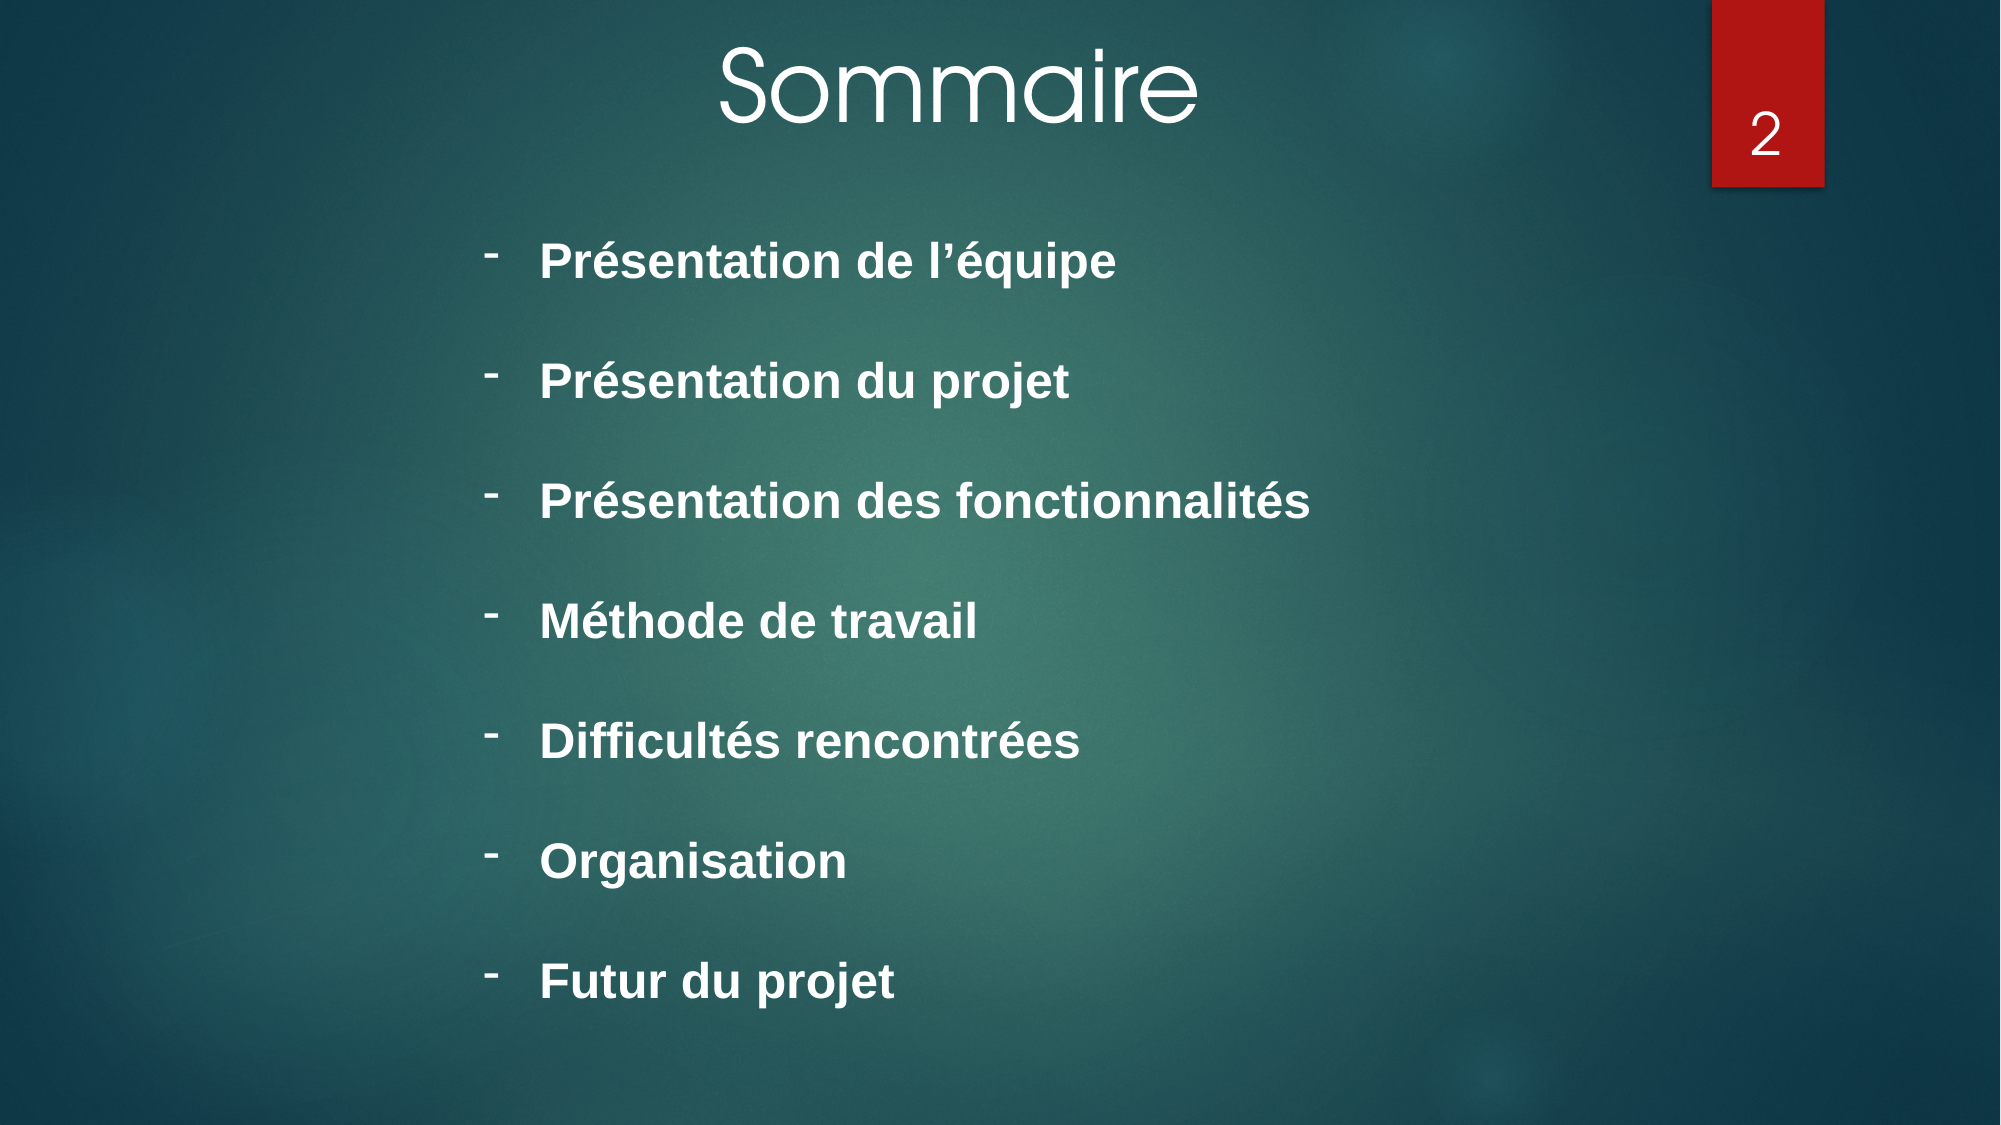

Sommaire
2
Présentation de l’équipe

Présentation du projet

Présentation des fonctionnalités

Méthode de travail

Difficultés rencontrées

Organisation

Futur du projet